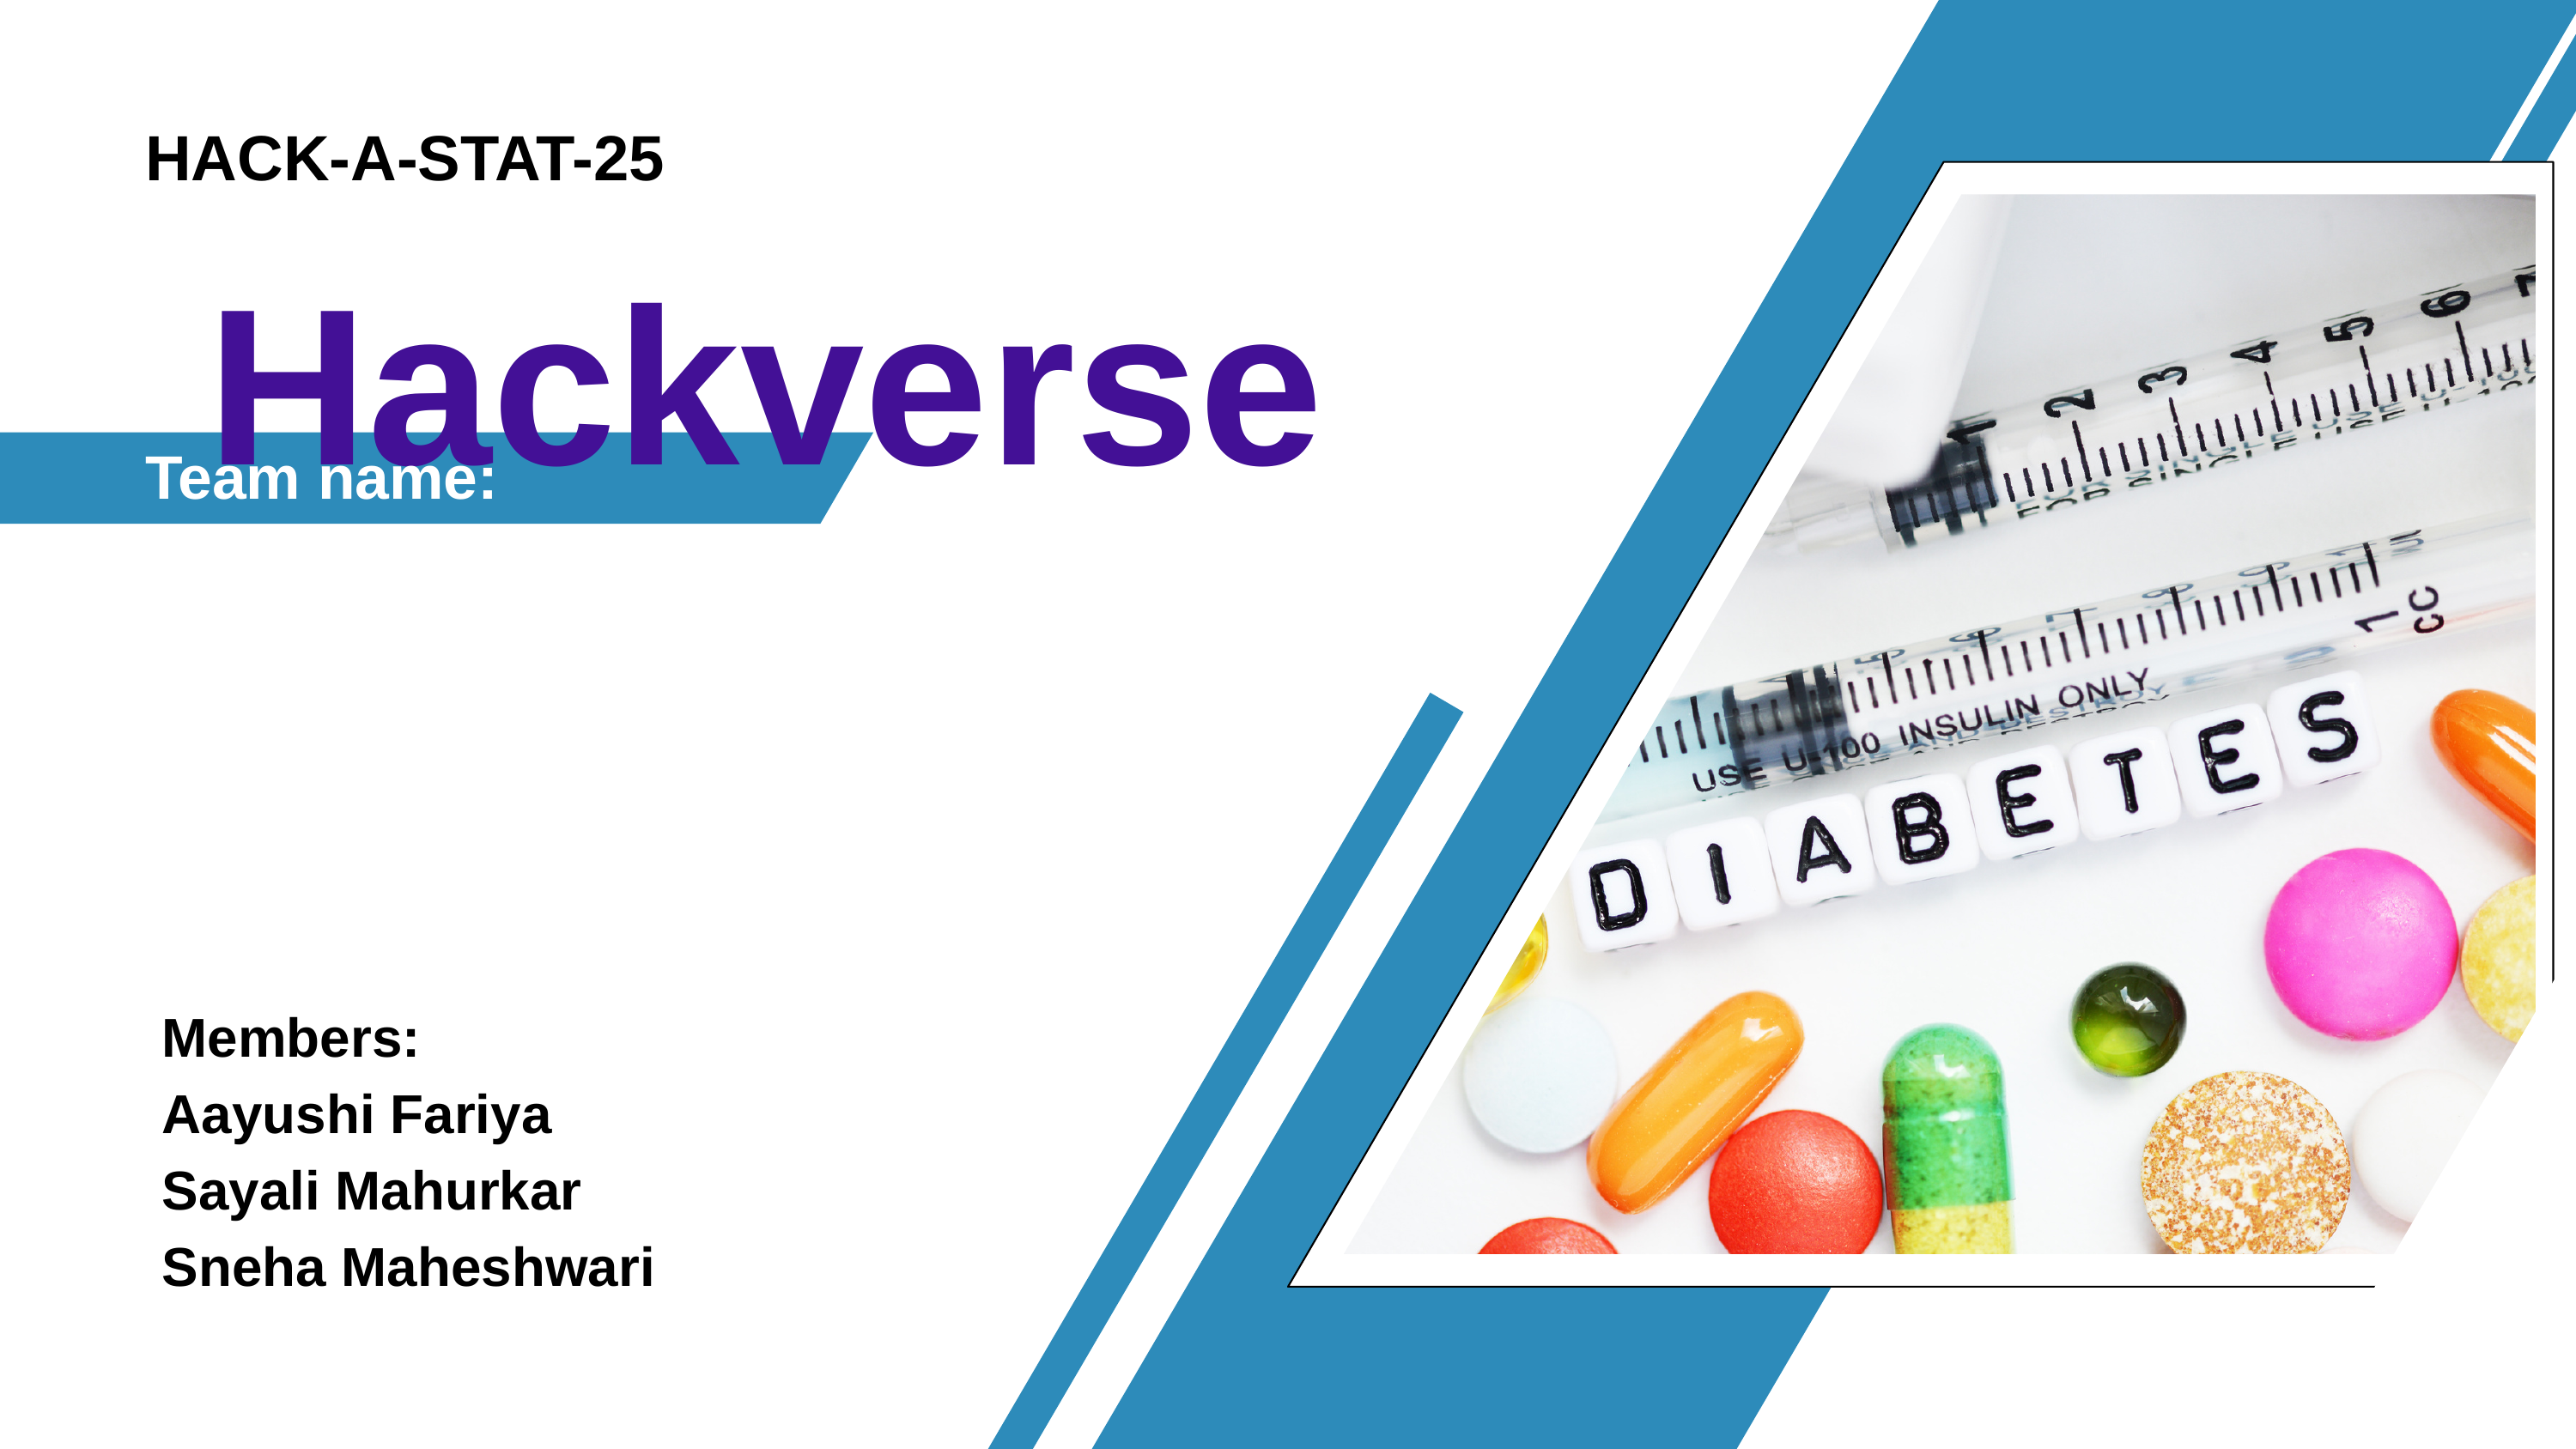

HACK-A-STAT-25

 Hackverse

Team name:

Members:
Aayushi Fariya
Sayali Mahurkar
Sneha Maheshwari